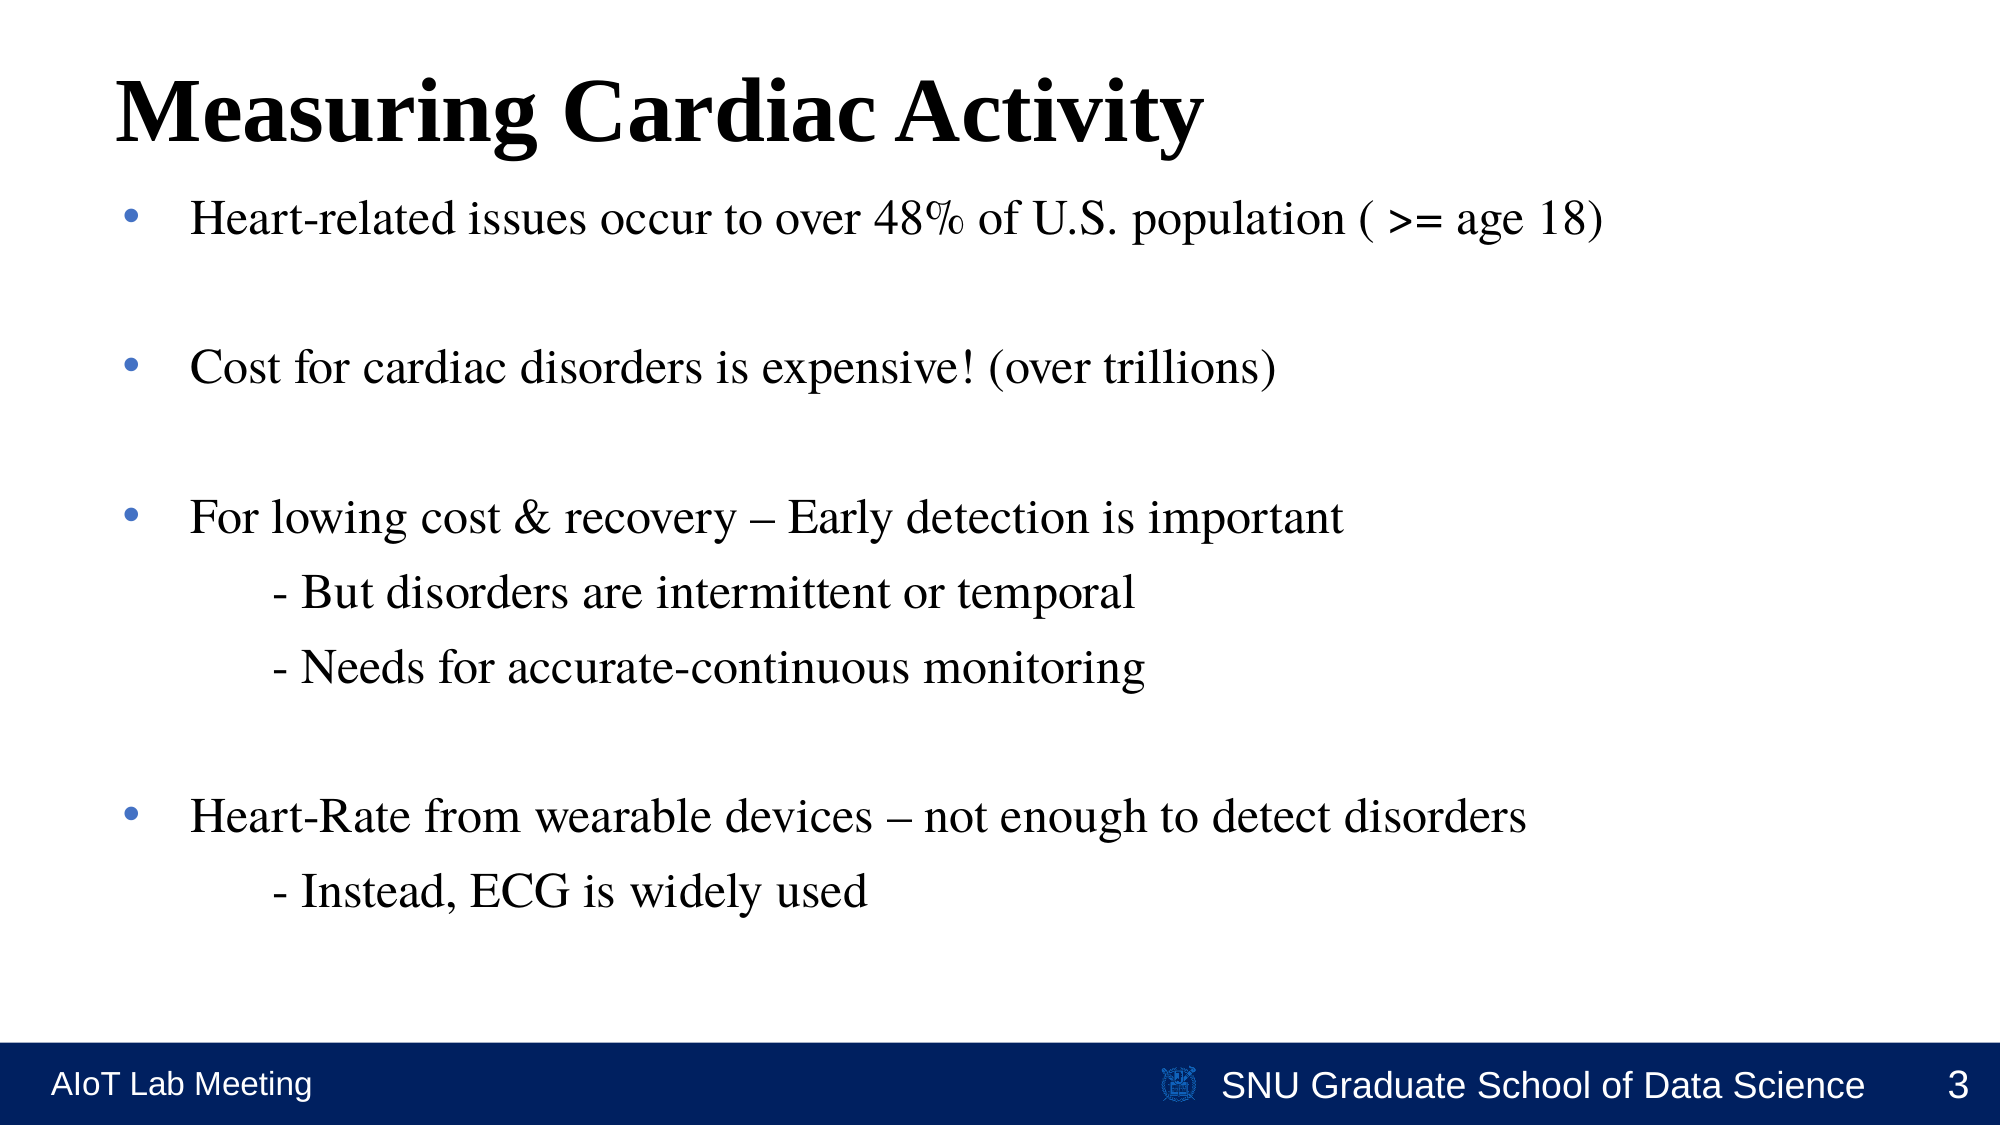

# Measuring Cardiac Activity
Heart-related issues occur to over 48% of U.S. population ( >= age 18)

Cost for cardiac disorders is expensive! (over trillions)

For lowing cost & recovery – Early detection is important
	- But disorders are intermittent or temporal
	- Needs for accurate-continuous monitoring

Heart-Rate from wearable devices – not enough to detect disorders
	- Instead, ECG is widely used

AIoT Lab Meeting